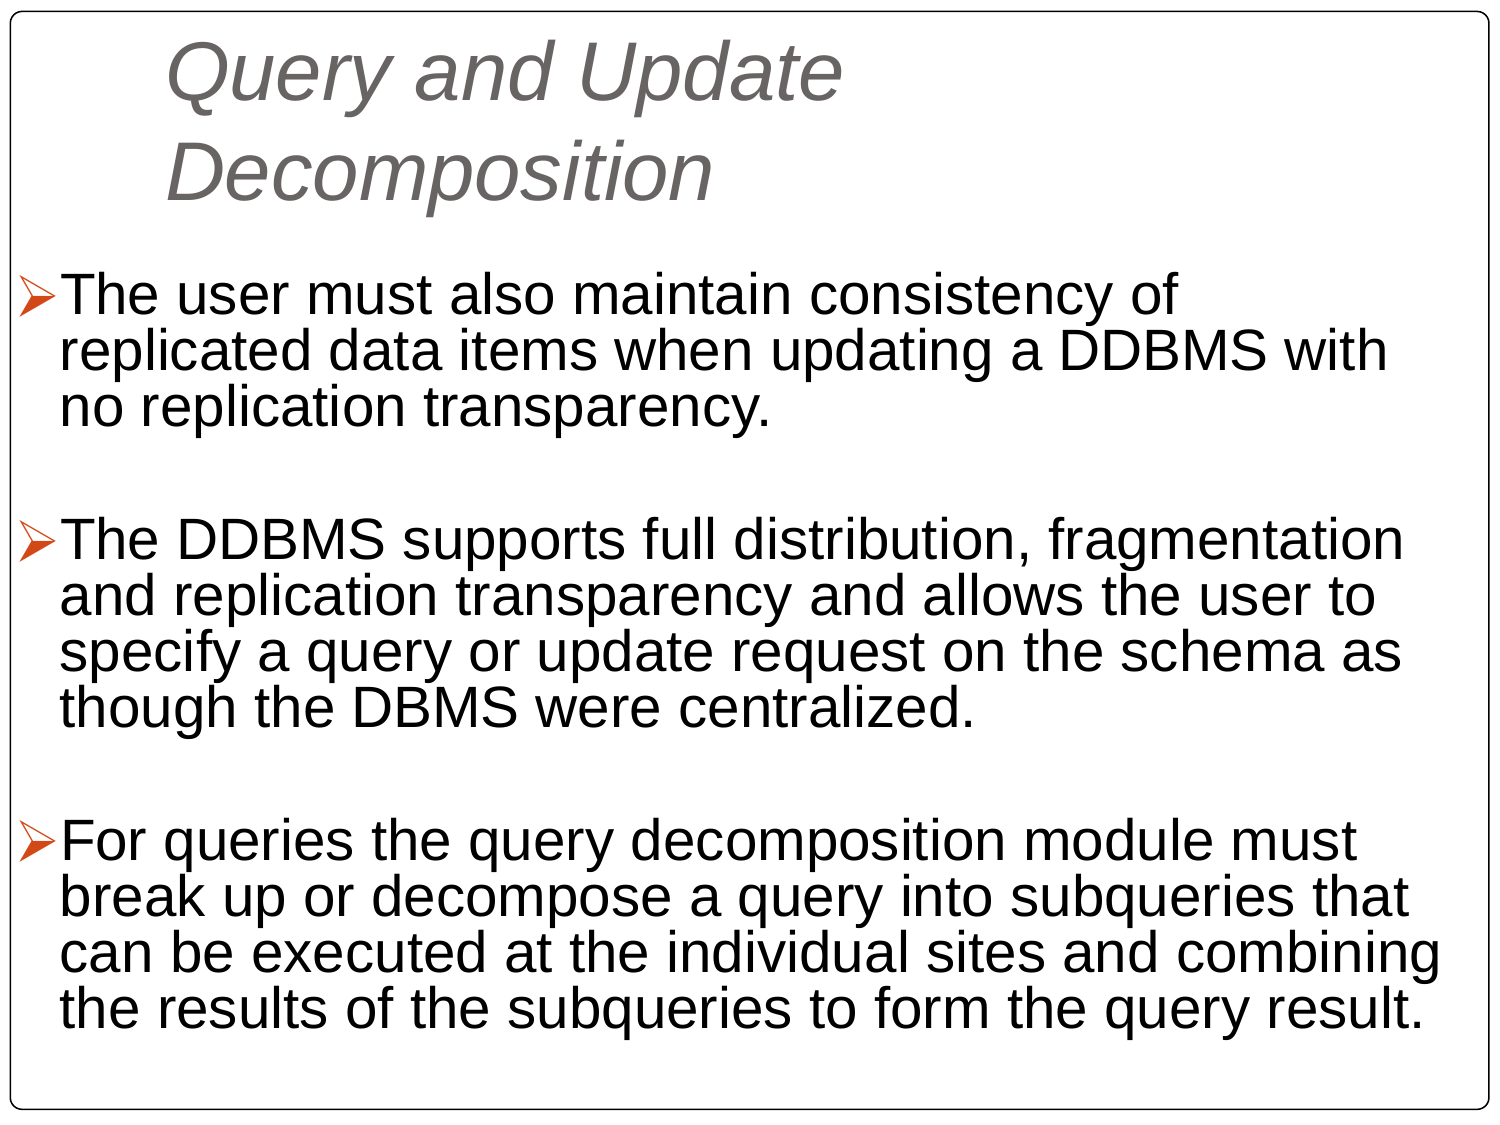

# Query and Update Decomposition
The user must also maintain consistency of replicated data items when updating a DDBMS with no replication transparency.

The DDBMS supports full distribution, fragmentation and replication transparency and allows the user to specify a query or update request on the schema as though the DBMS were centralized.

For queries the query decomposition module must break up or decompose a query into subqueries that can be executed at the individual sites and combining the results of the subqueries to form the query result.